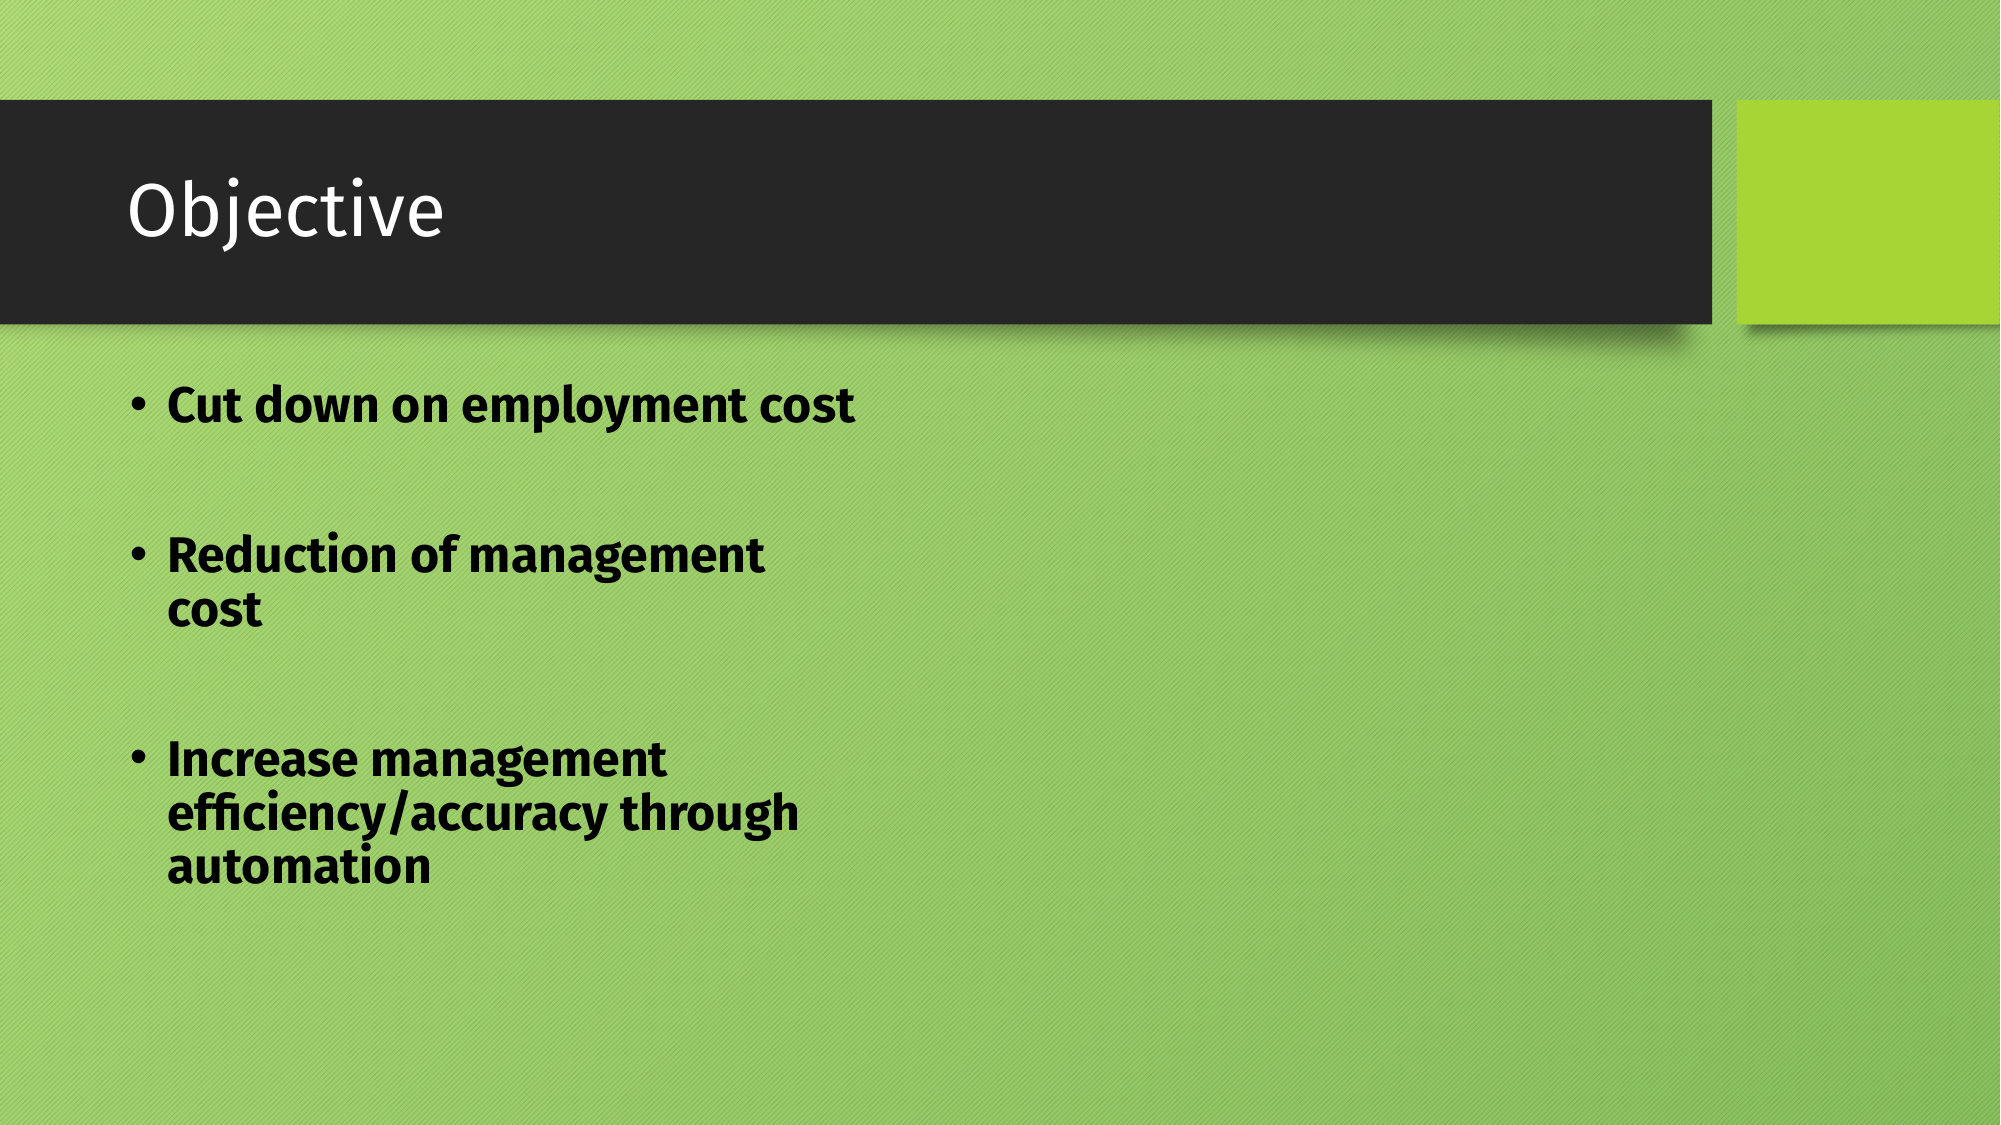

# Objective
Cut down on employment cost

Reduction of management cost

Increase management efficiency/accuracy through automation